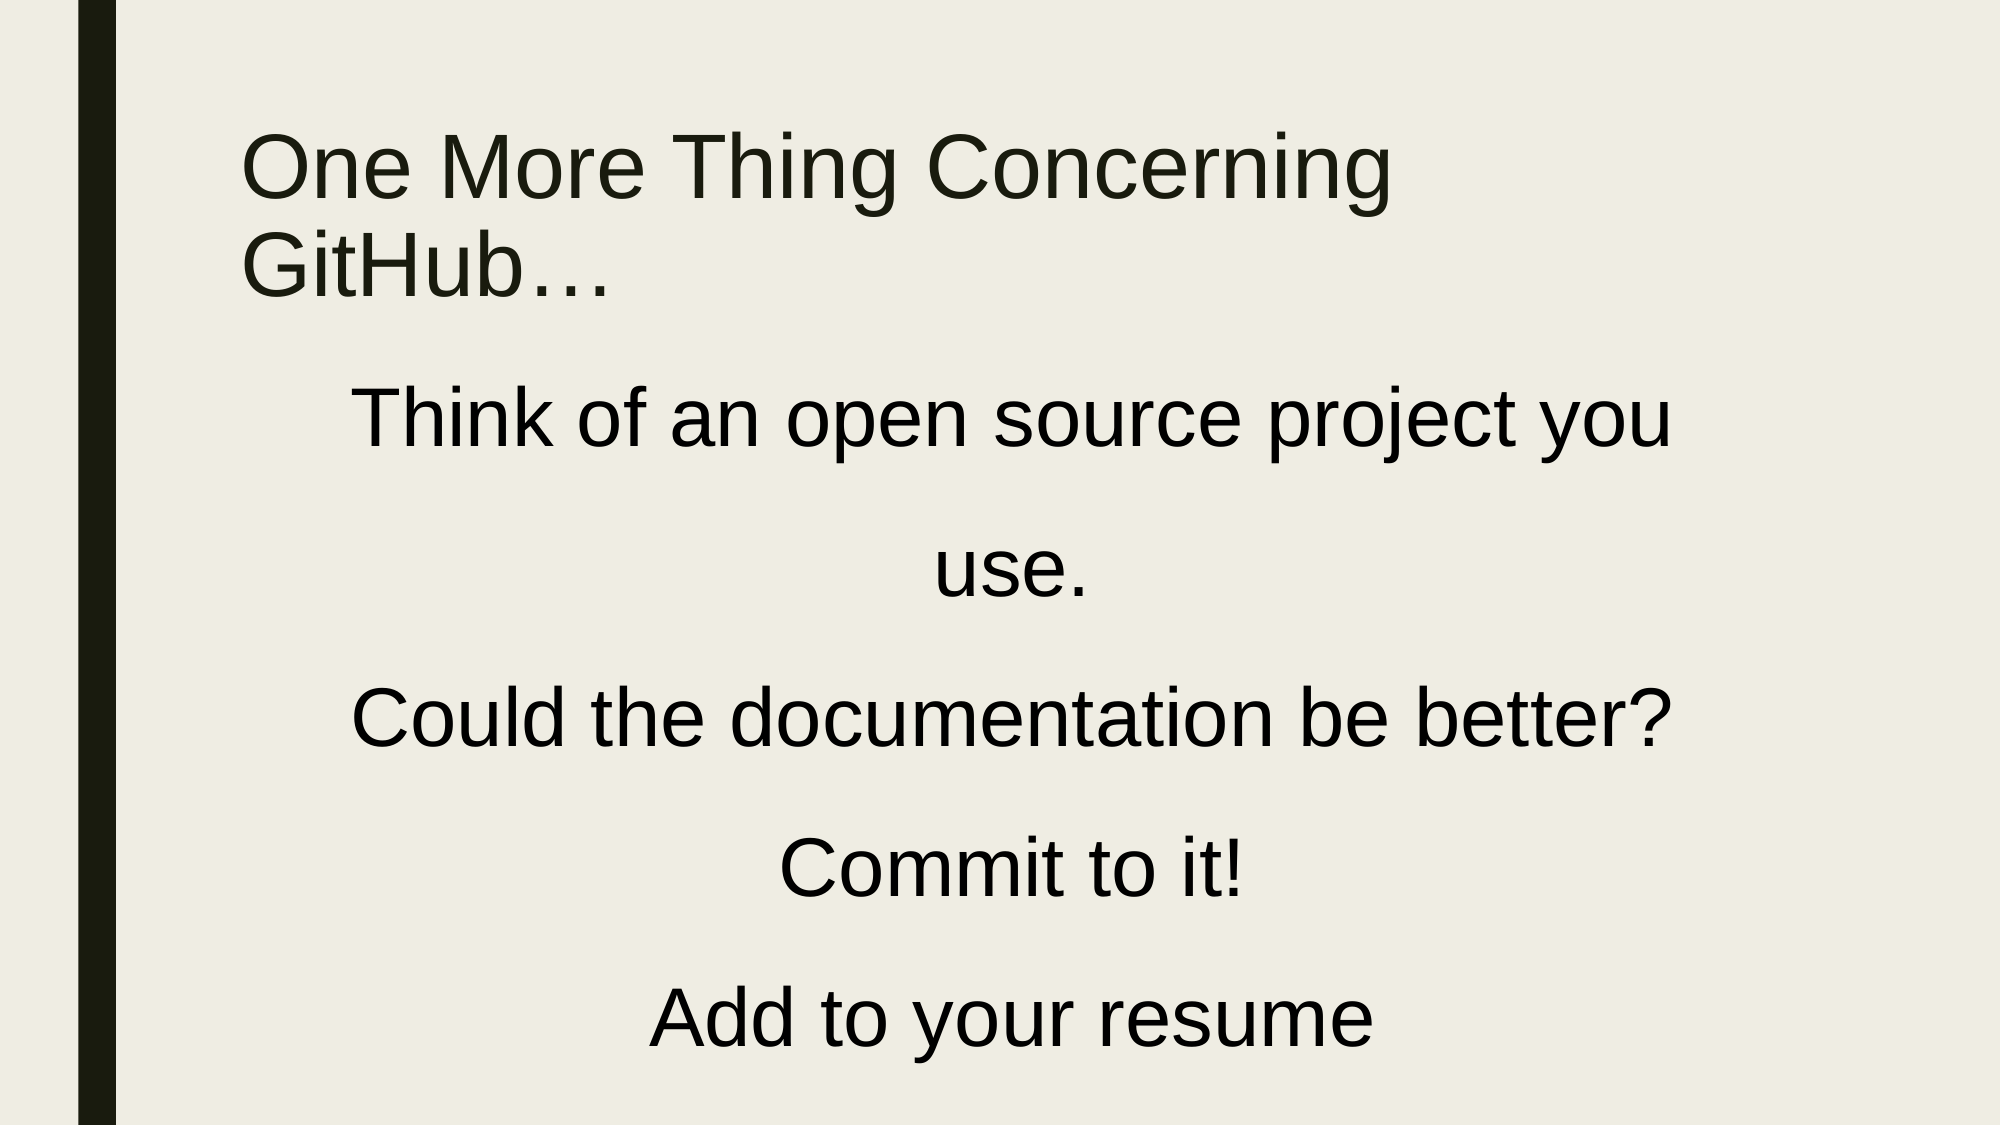

# One More Thing Concerning GitHub…
Think of an open source project you use.
Could the documentation be better?
Commit to it!
Add to your resume